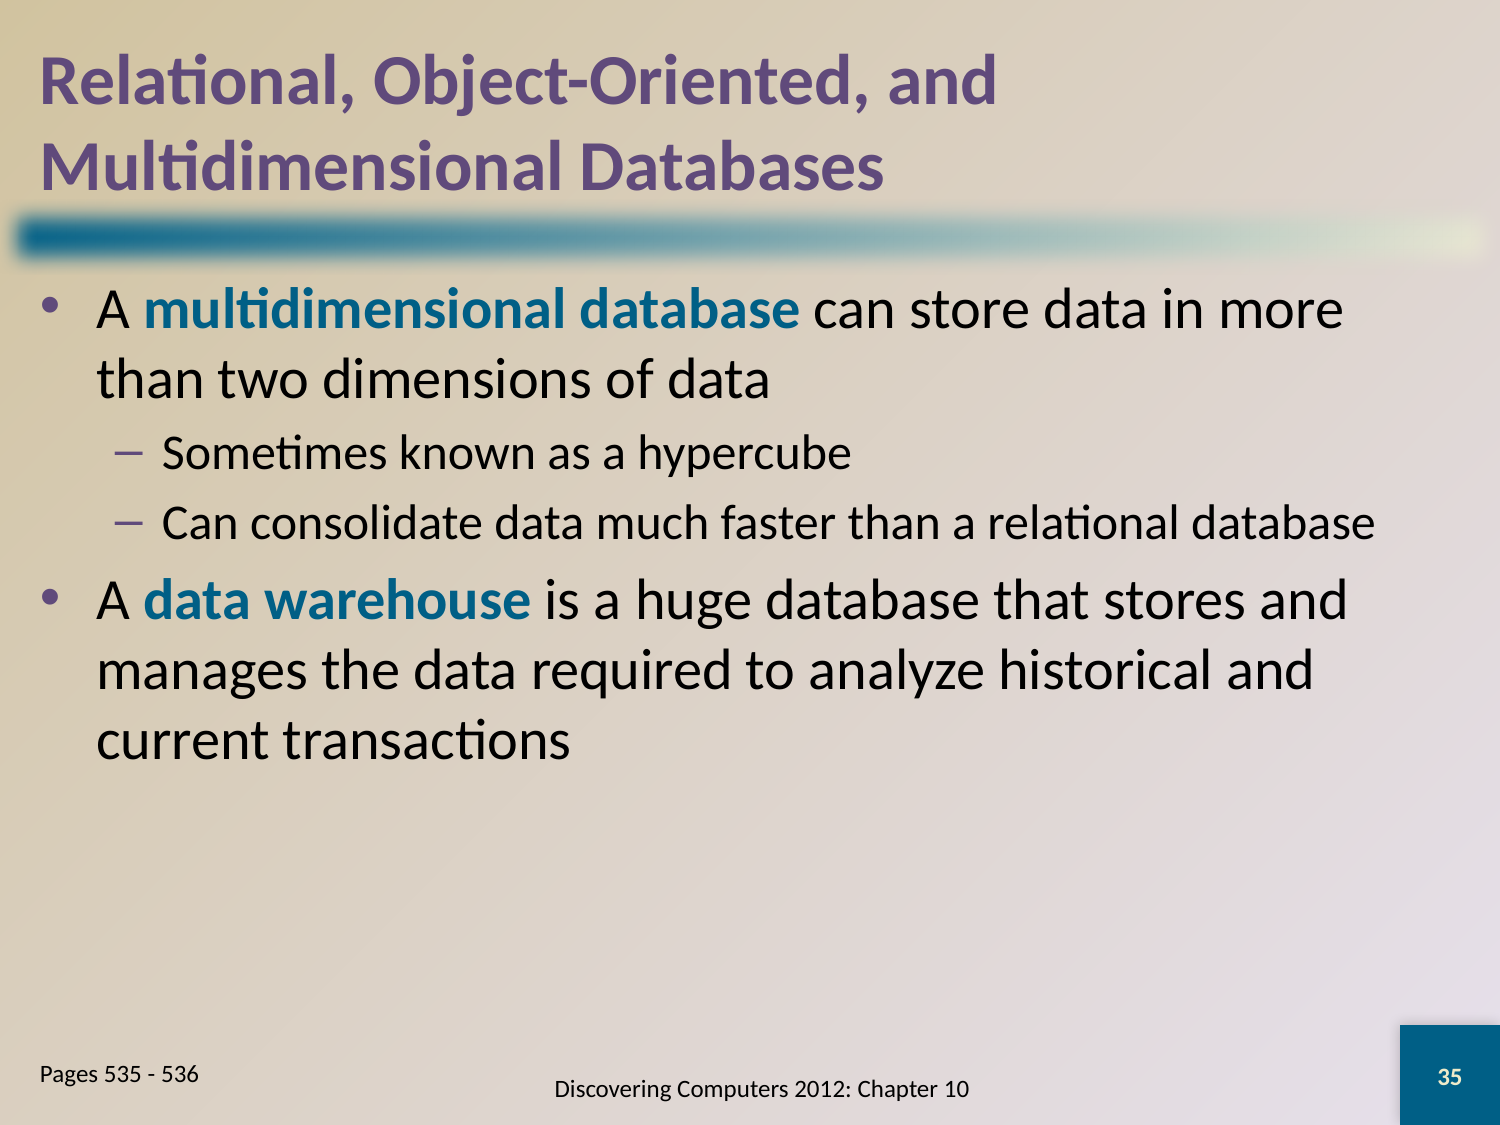

# Relational, Object-Oriented, and Multidimensional Databases
A multidimensional database can store data in more than two dimensions of data
Sometimes known as a hypercube
Can consolidate data much faster than a relational database
A data warehouse is a huge database that stores and manages the data required to analyze historical and current transactions
35
Pages 535 - 536
Discovering Computers 2012: Chapter 10